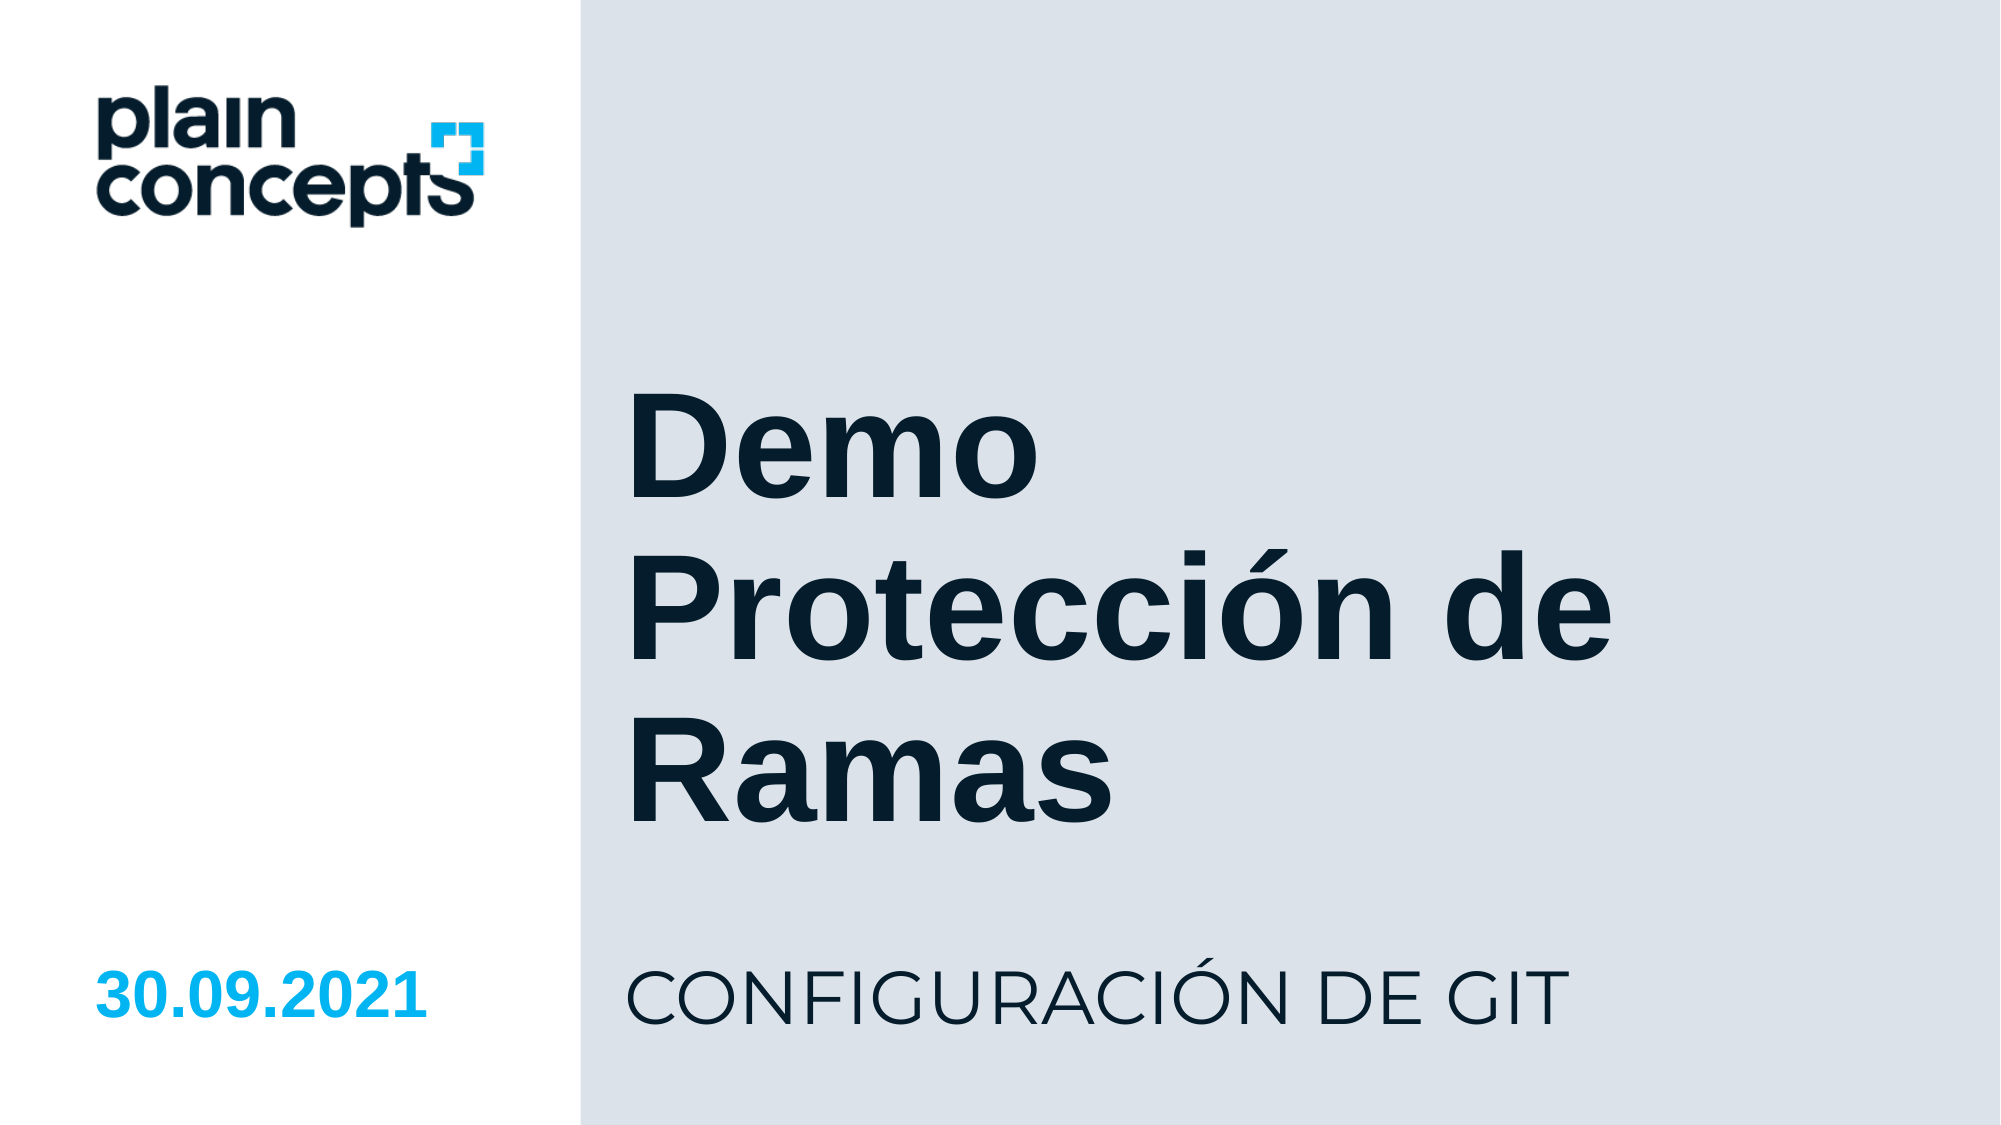

Demo Protección de Ramas
CONFIGURACIÓN DE GIT
30.09.2021